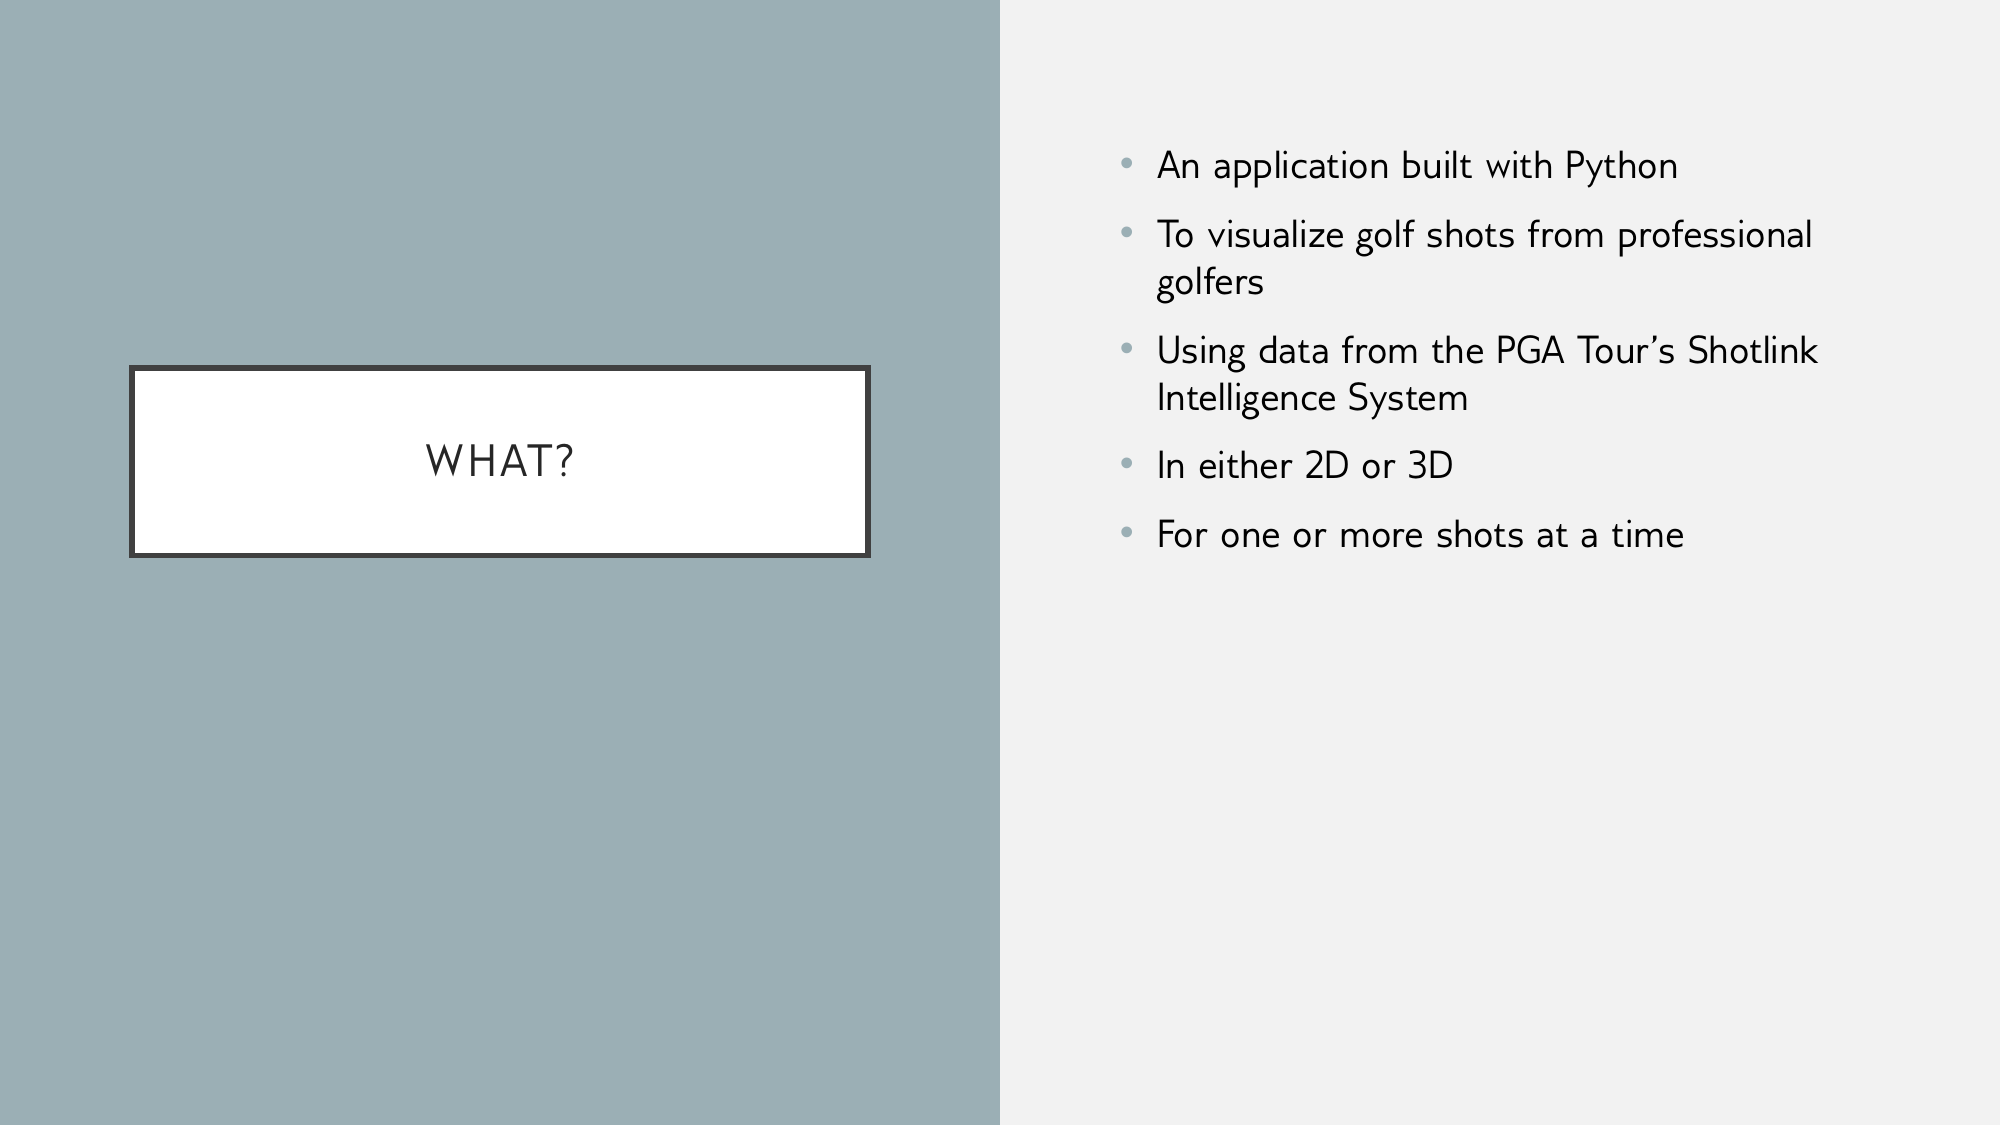

An application built with Python
To visualize golf shots from professional golfers
Using data from the PGA Tour’s Shotlink Intelligence System
In either 2D or 3D
For one or more shots at a time

# What?